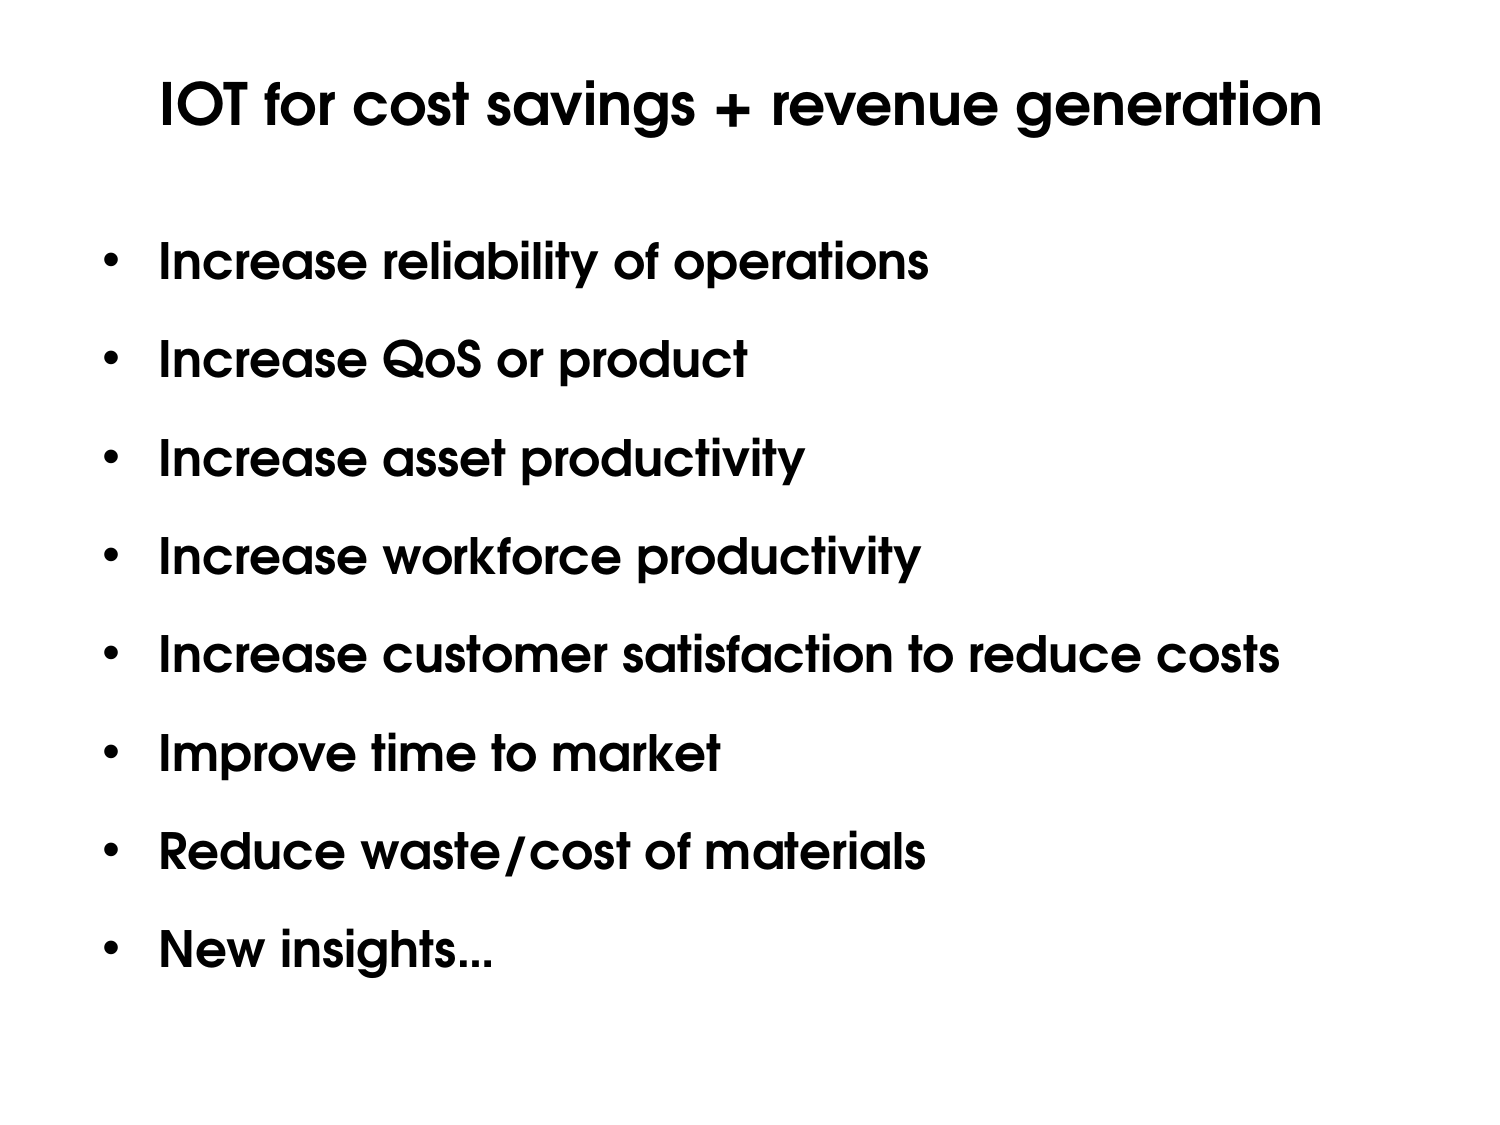

IOT for cost savings + revenue generation
Increase reliability of operations
Increase QoS or product
Increase asset productivity
Increase workforce productivity
Increase customer satisfaction to reduce costs
Improve time to market
Reduce waste/cost of materials
New insights…